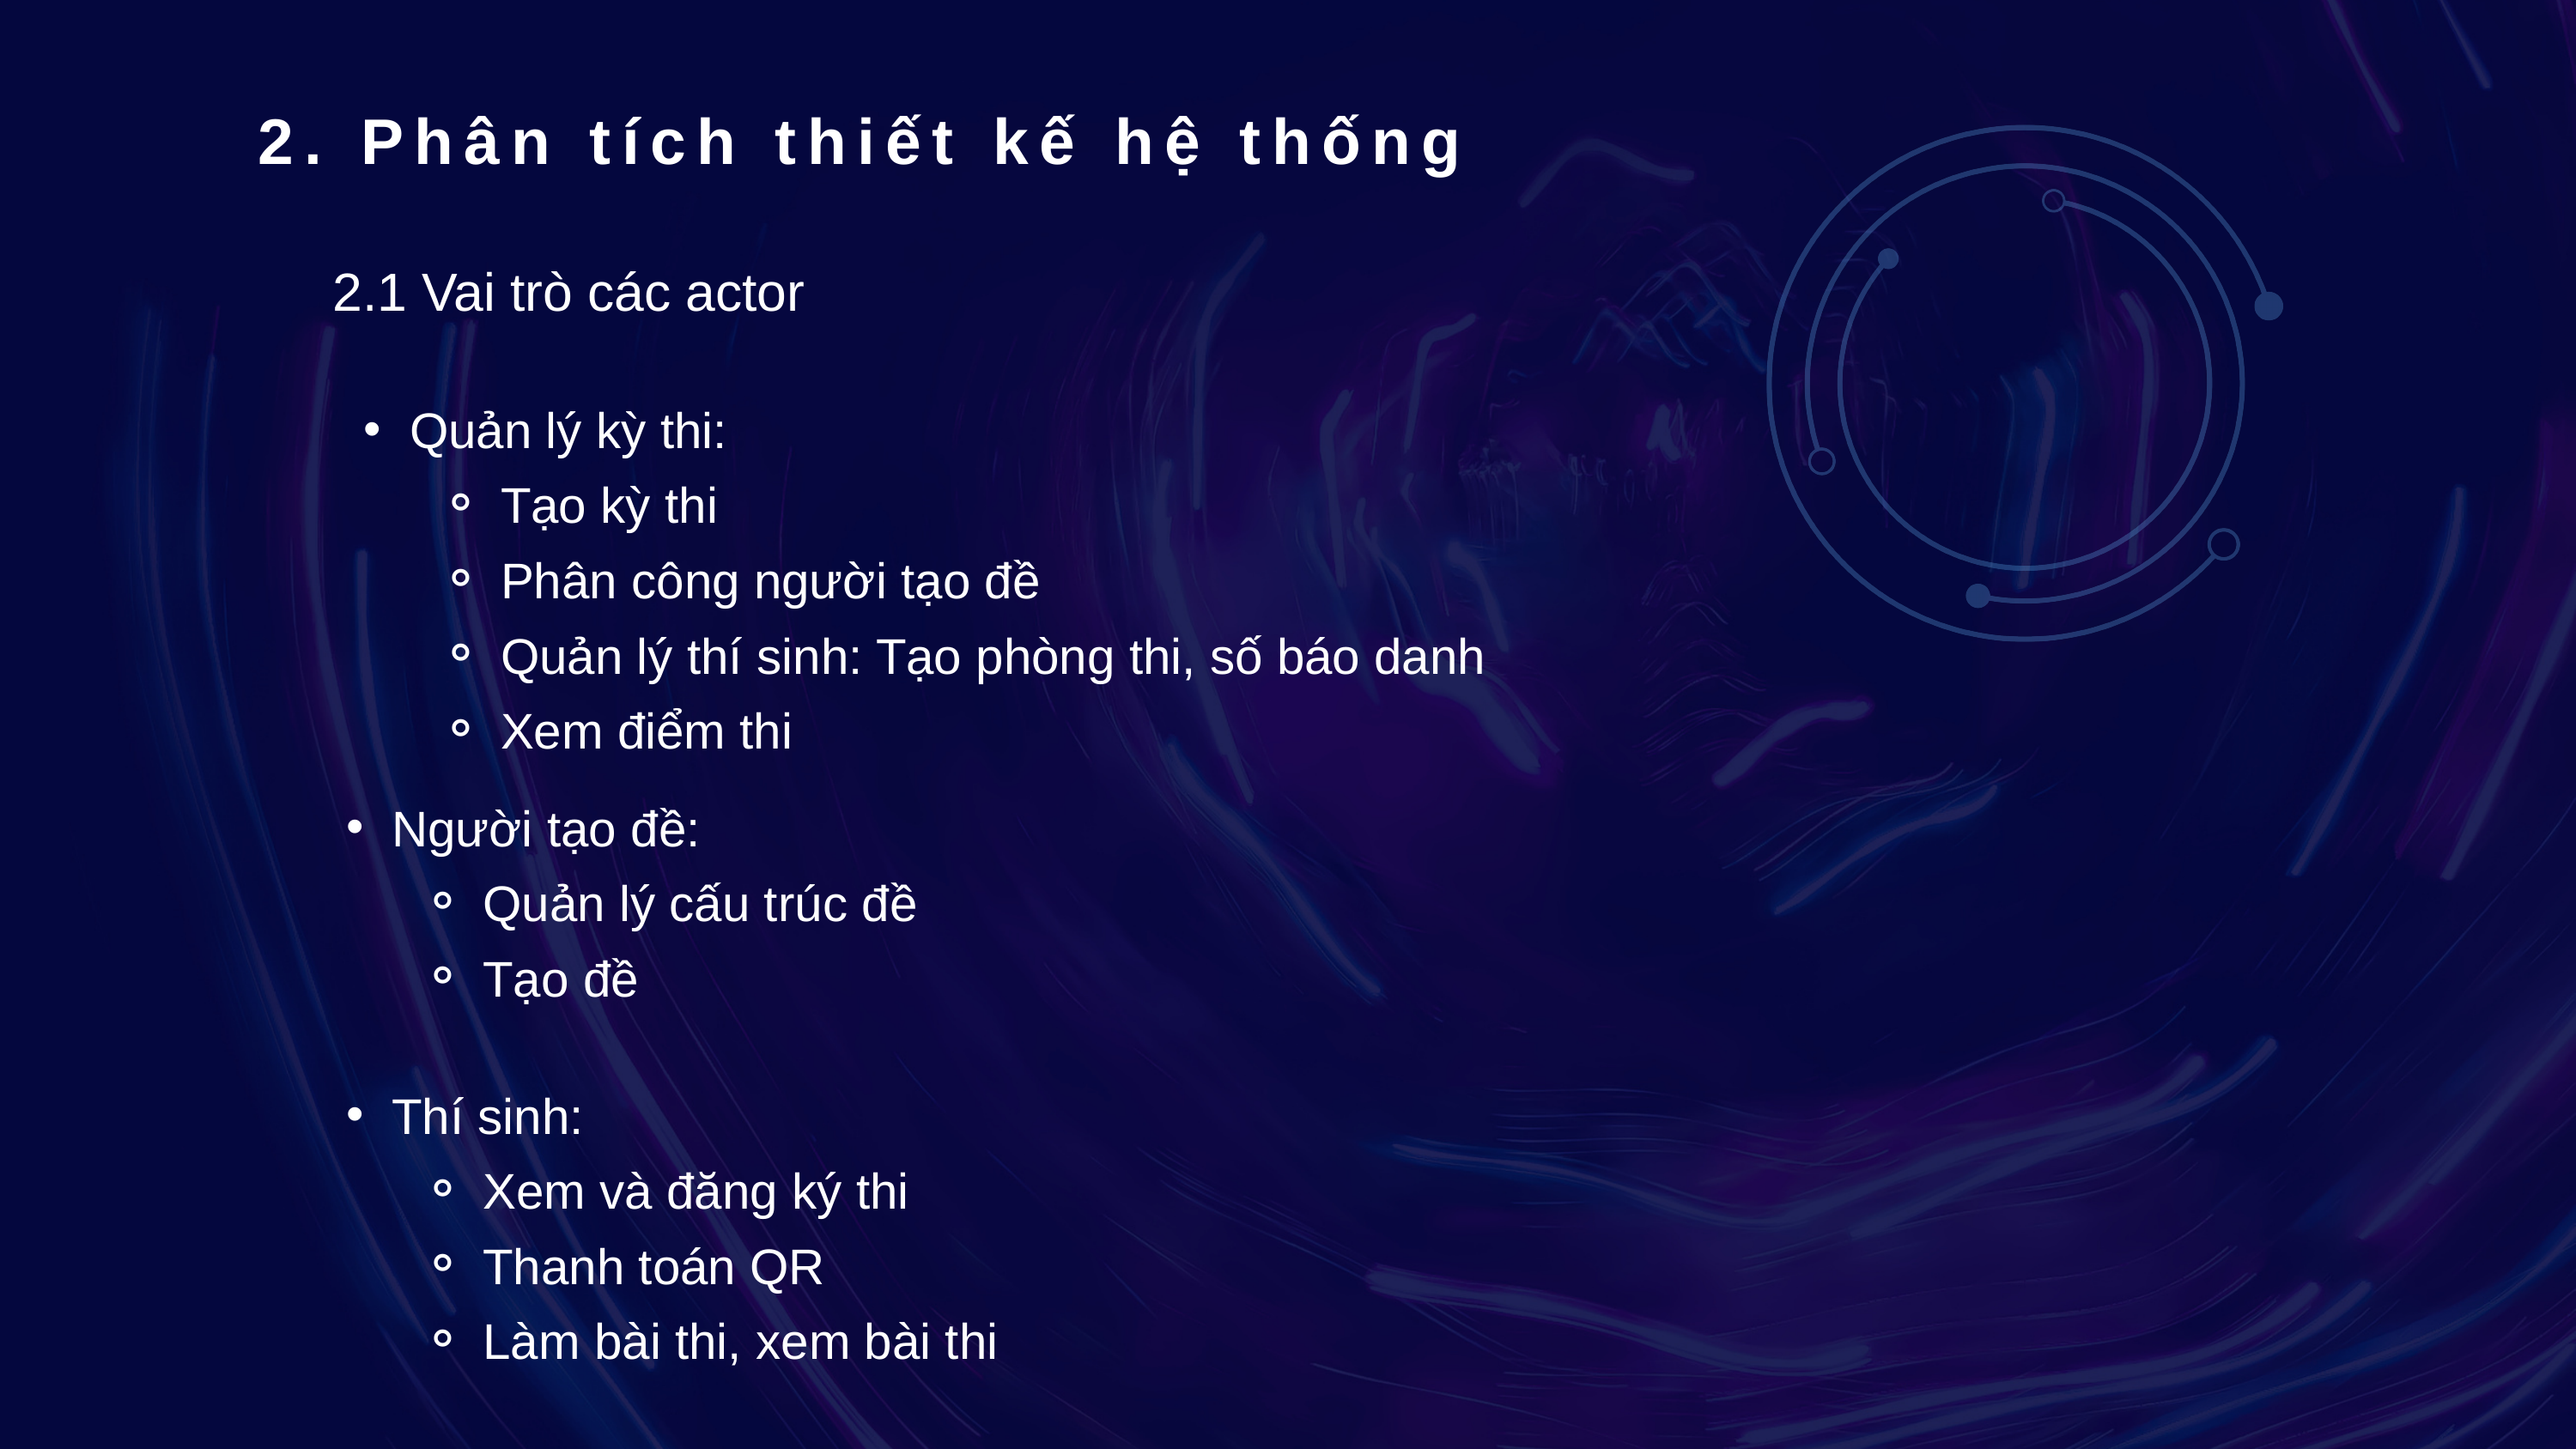

2. Phân tích thiết kế hệ thống

2.1 Vai trò các actor
Quản lý kỳ thi:
Tạo kỳ thi
Phân công người tạo đề
Quản lý thí sinh: Tạo phòng thi, số báo danh
Xem điểm thi
Người tạo đề:
Quản lý cấu trúc đề
Tạo đề
Thí sinh:
Xem và đăng ký thi
Thanh toán QR
Làm bài thi, xem bài thi